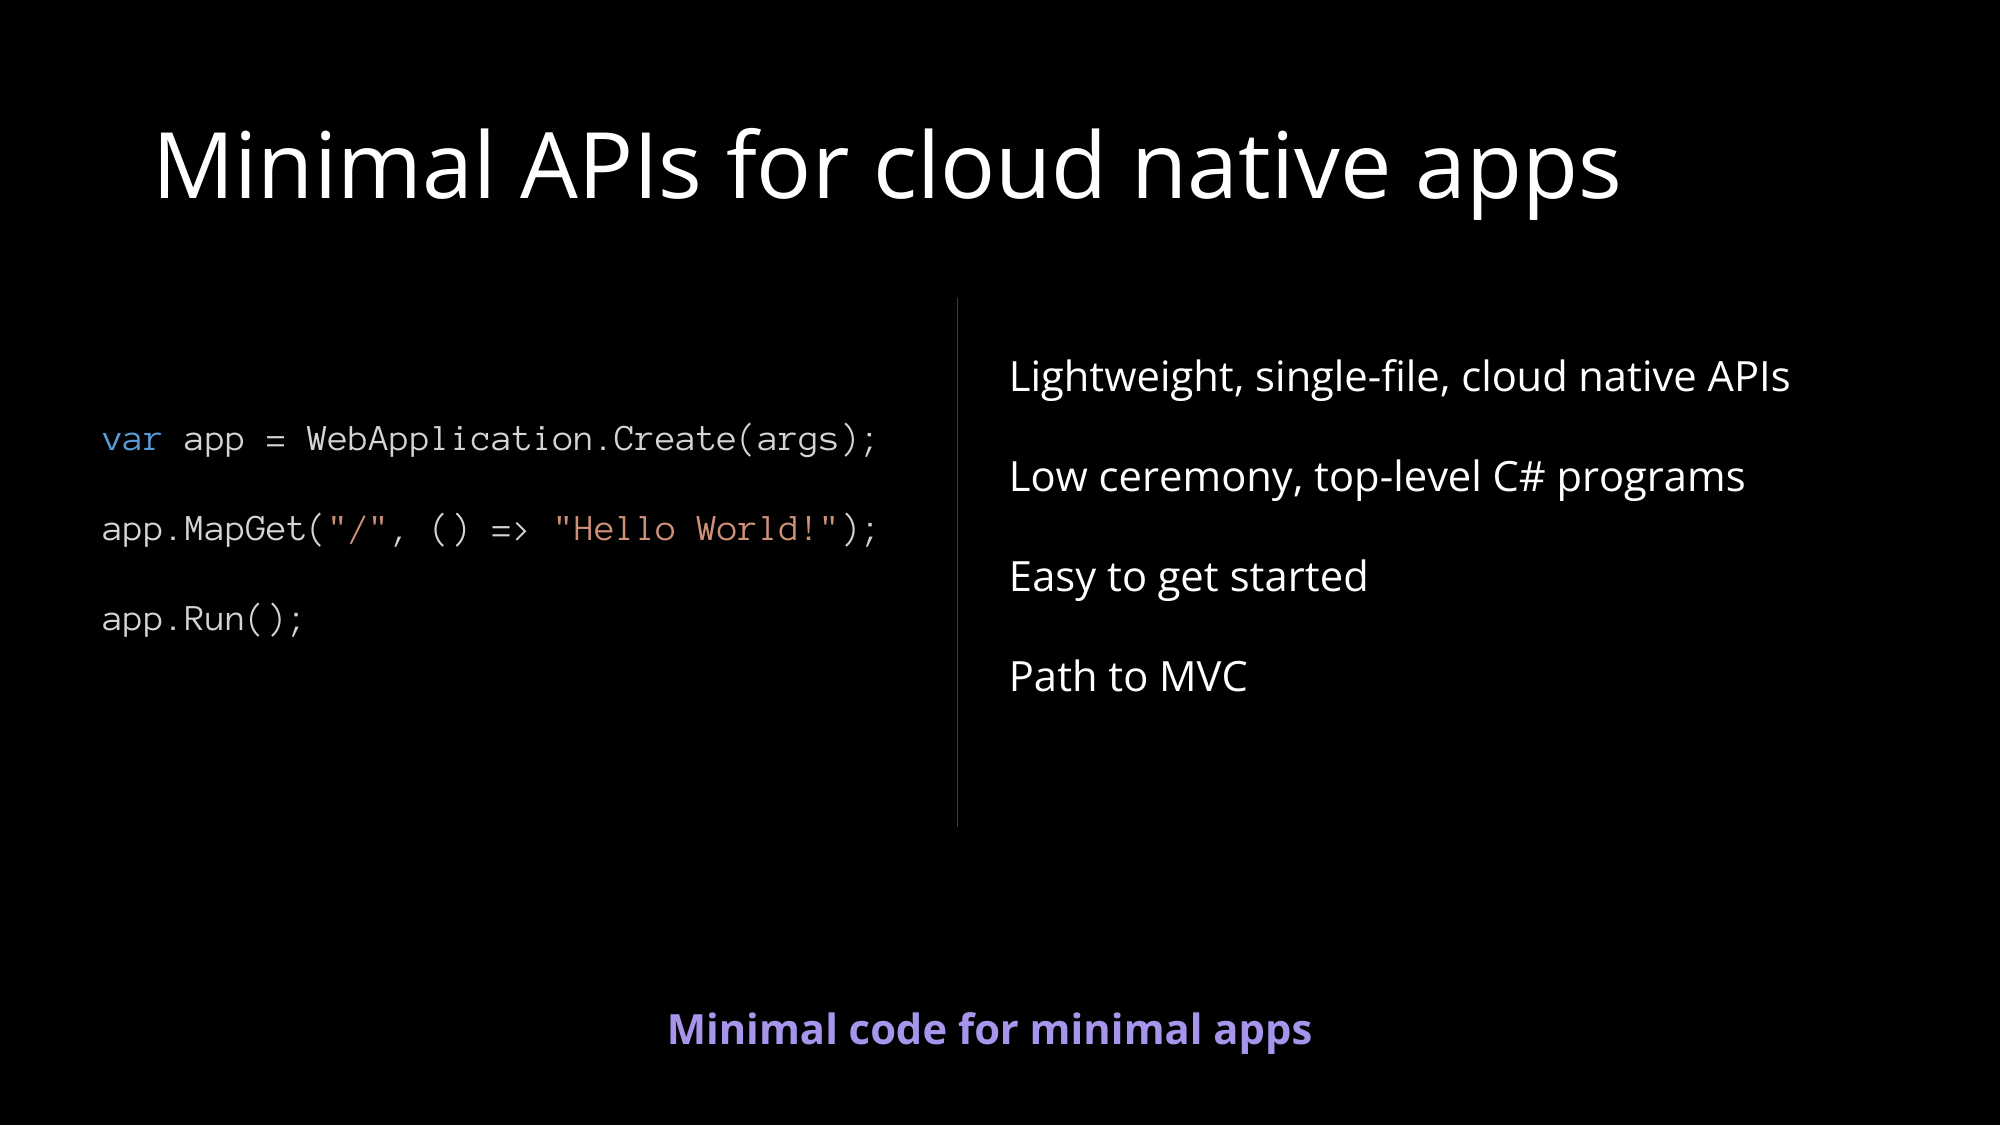

# Minimal APIs for cloud native apps
Lightweight, single-file, cloud native APIs

Low ceremony, top-level C# programs

Easy to get started

Path to MVC
var app = WebApplication.Create(args);

app.MapGet("/", () => "Hello World!");

app.Run();
Minimal code for minimal apps